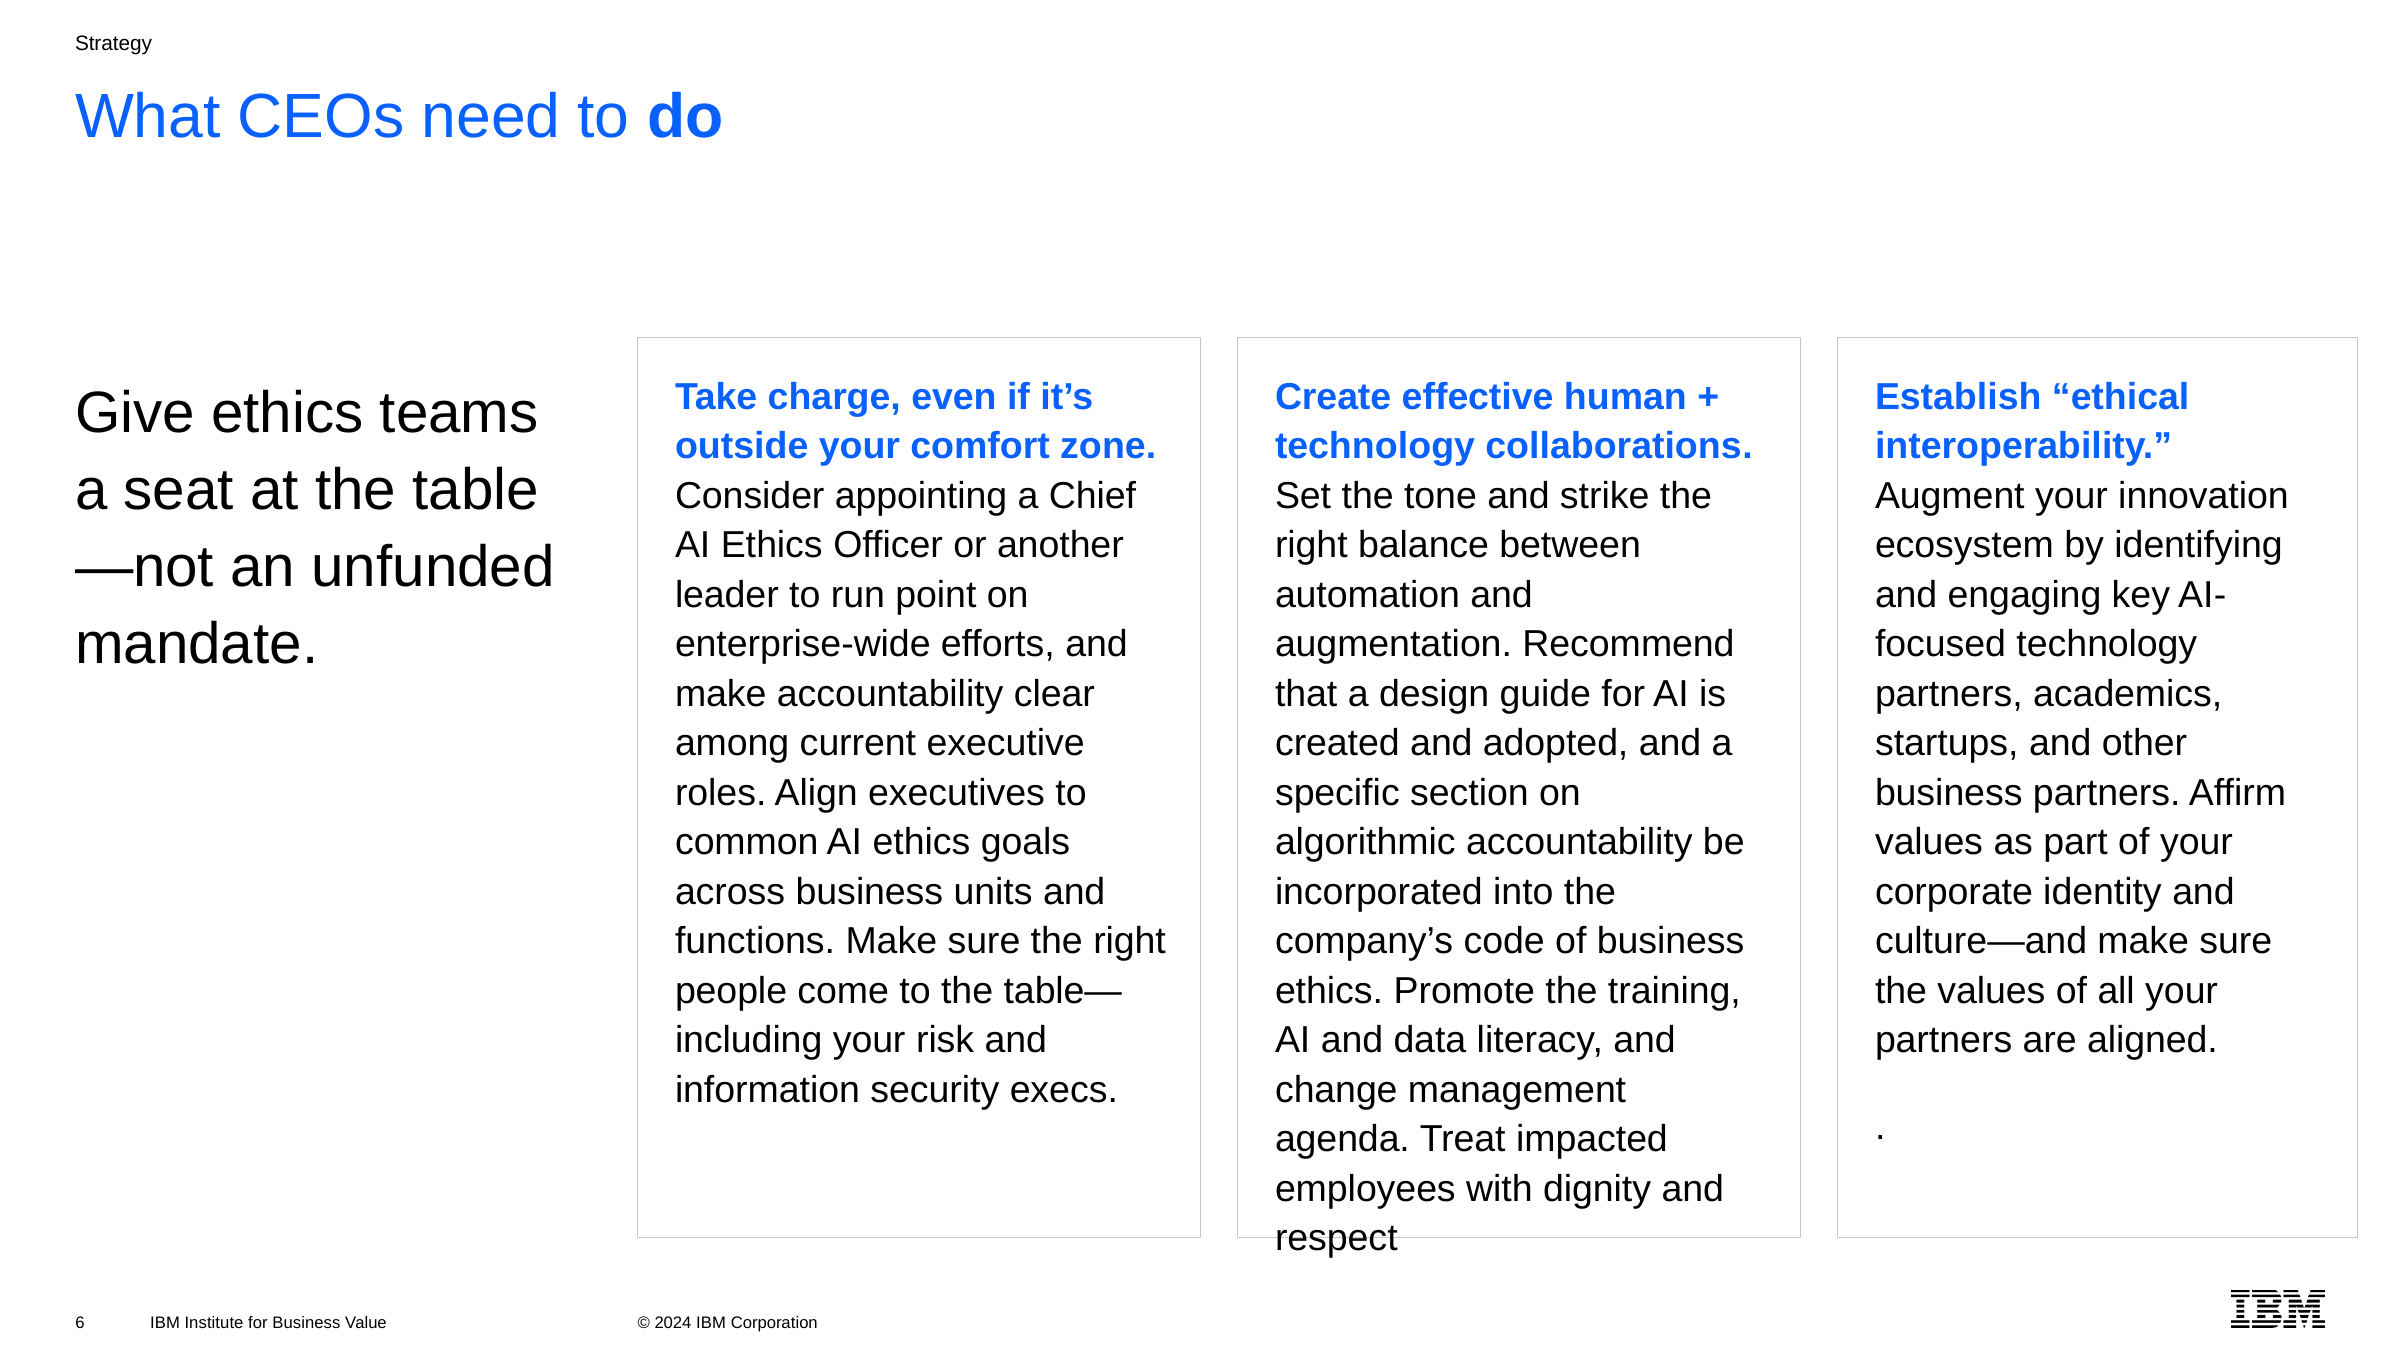

Strategy
# What CEOs need to do
Give ethics teams a seat at the table—not an unfunded mandate.
Take charge, even if it’s outside your comfort zone. Consider appointing a Chief AI Ethics Officer or another leader to run point on enterprise-wide efforts, and make accountability clear among current executive roles. Align executives to common AI ethics goals across business units and functions. Make sure the right people come to the table—including your risk and information security execs.
Create effective human + technology collaborations. Set the tone and strike the right balance between automation and augmentation. Recommend that a design guide for AI is created and adopted, and a specific section on algorithmic accountability be incorporated into the company’s code of business ethics. Promote the training, AI and data literacy, and change management agenda. Treat impacted employees with dignity and respect
Establish “ethical interoperability.” Augment your innovation ecosystem by identifying and engaging key AI-focused technology partners, academics, startups, and other business partners. Affirm values as part of your corporate identity and culture—and make sure the values of all your partners are aligned.
.